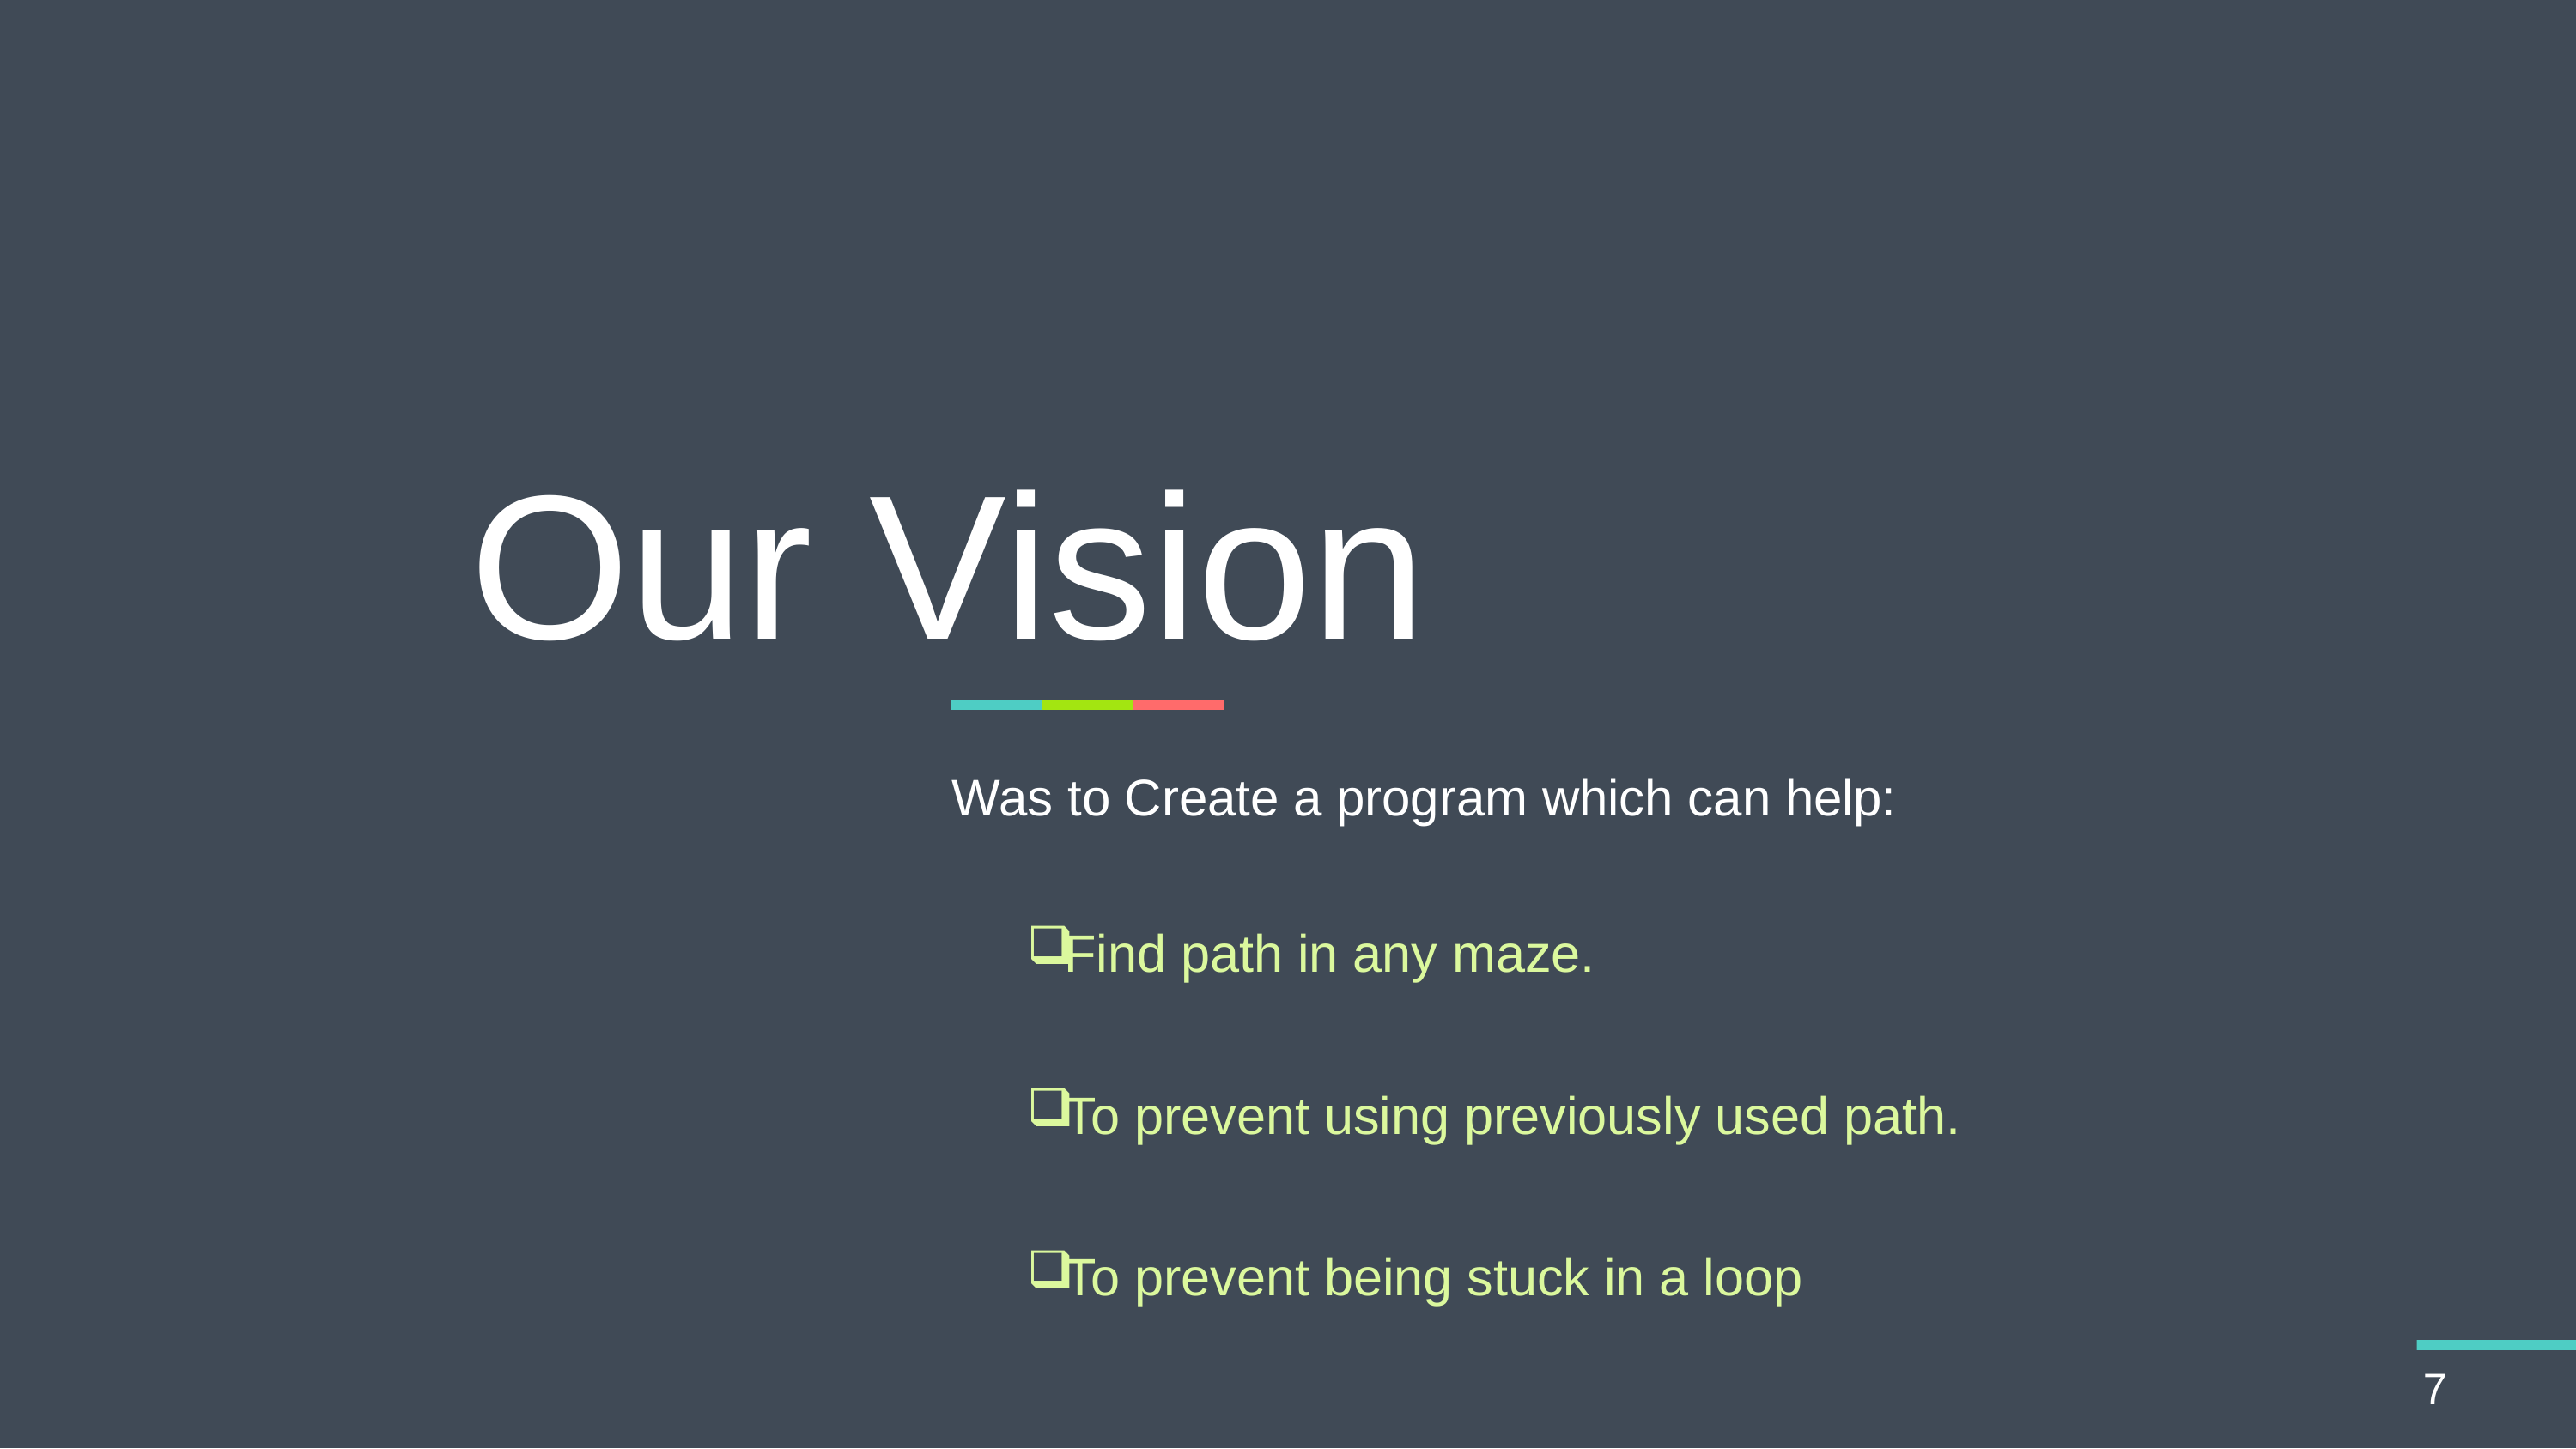

Our Vision
Was to Create a program which can help:

Find path in any maze.

To prevent using previously used path.

To prevent being stuck in a loop

7